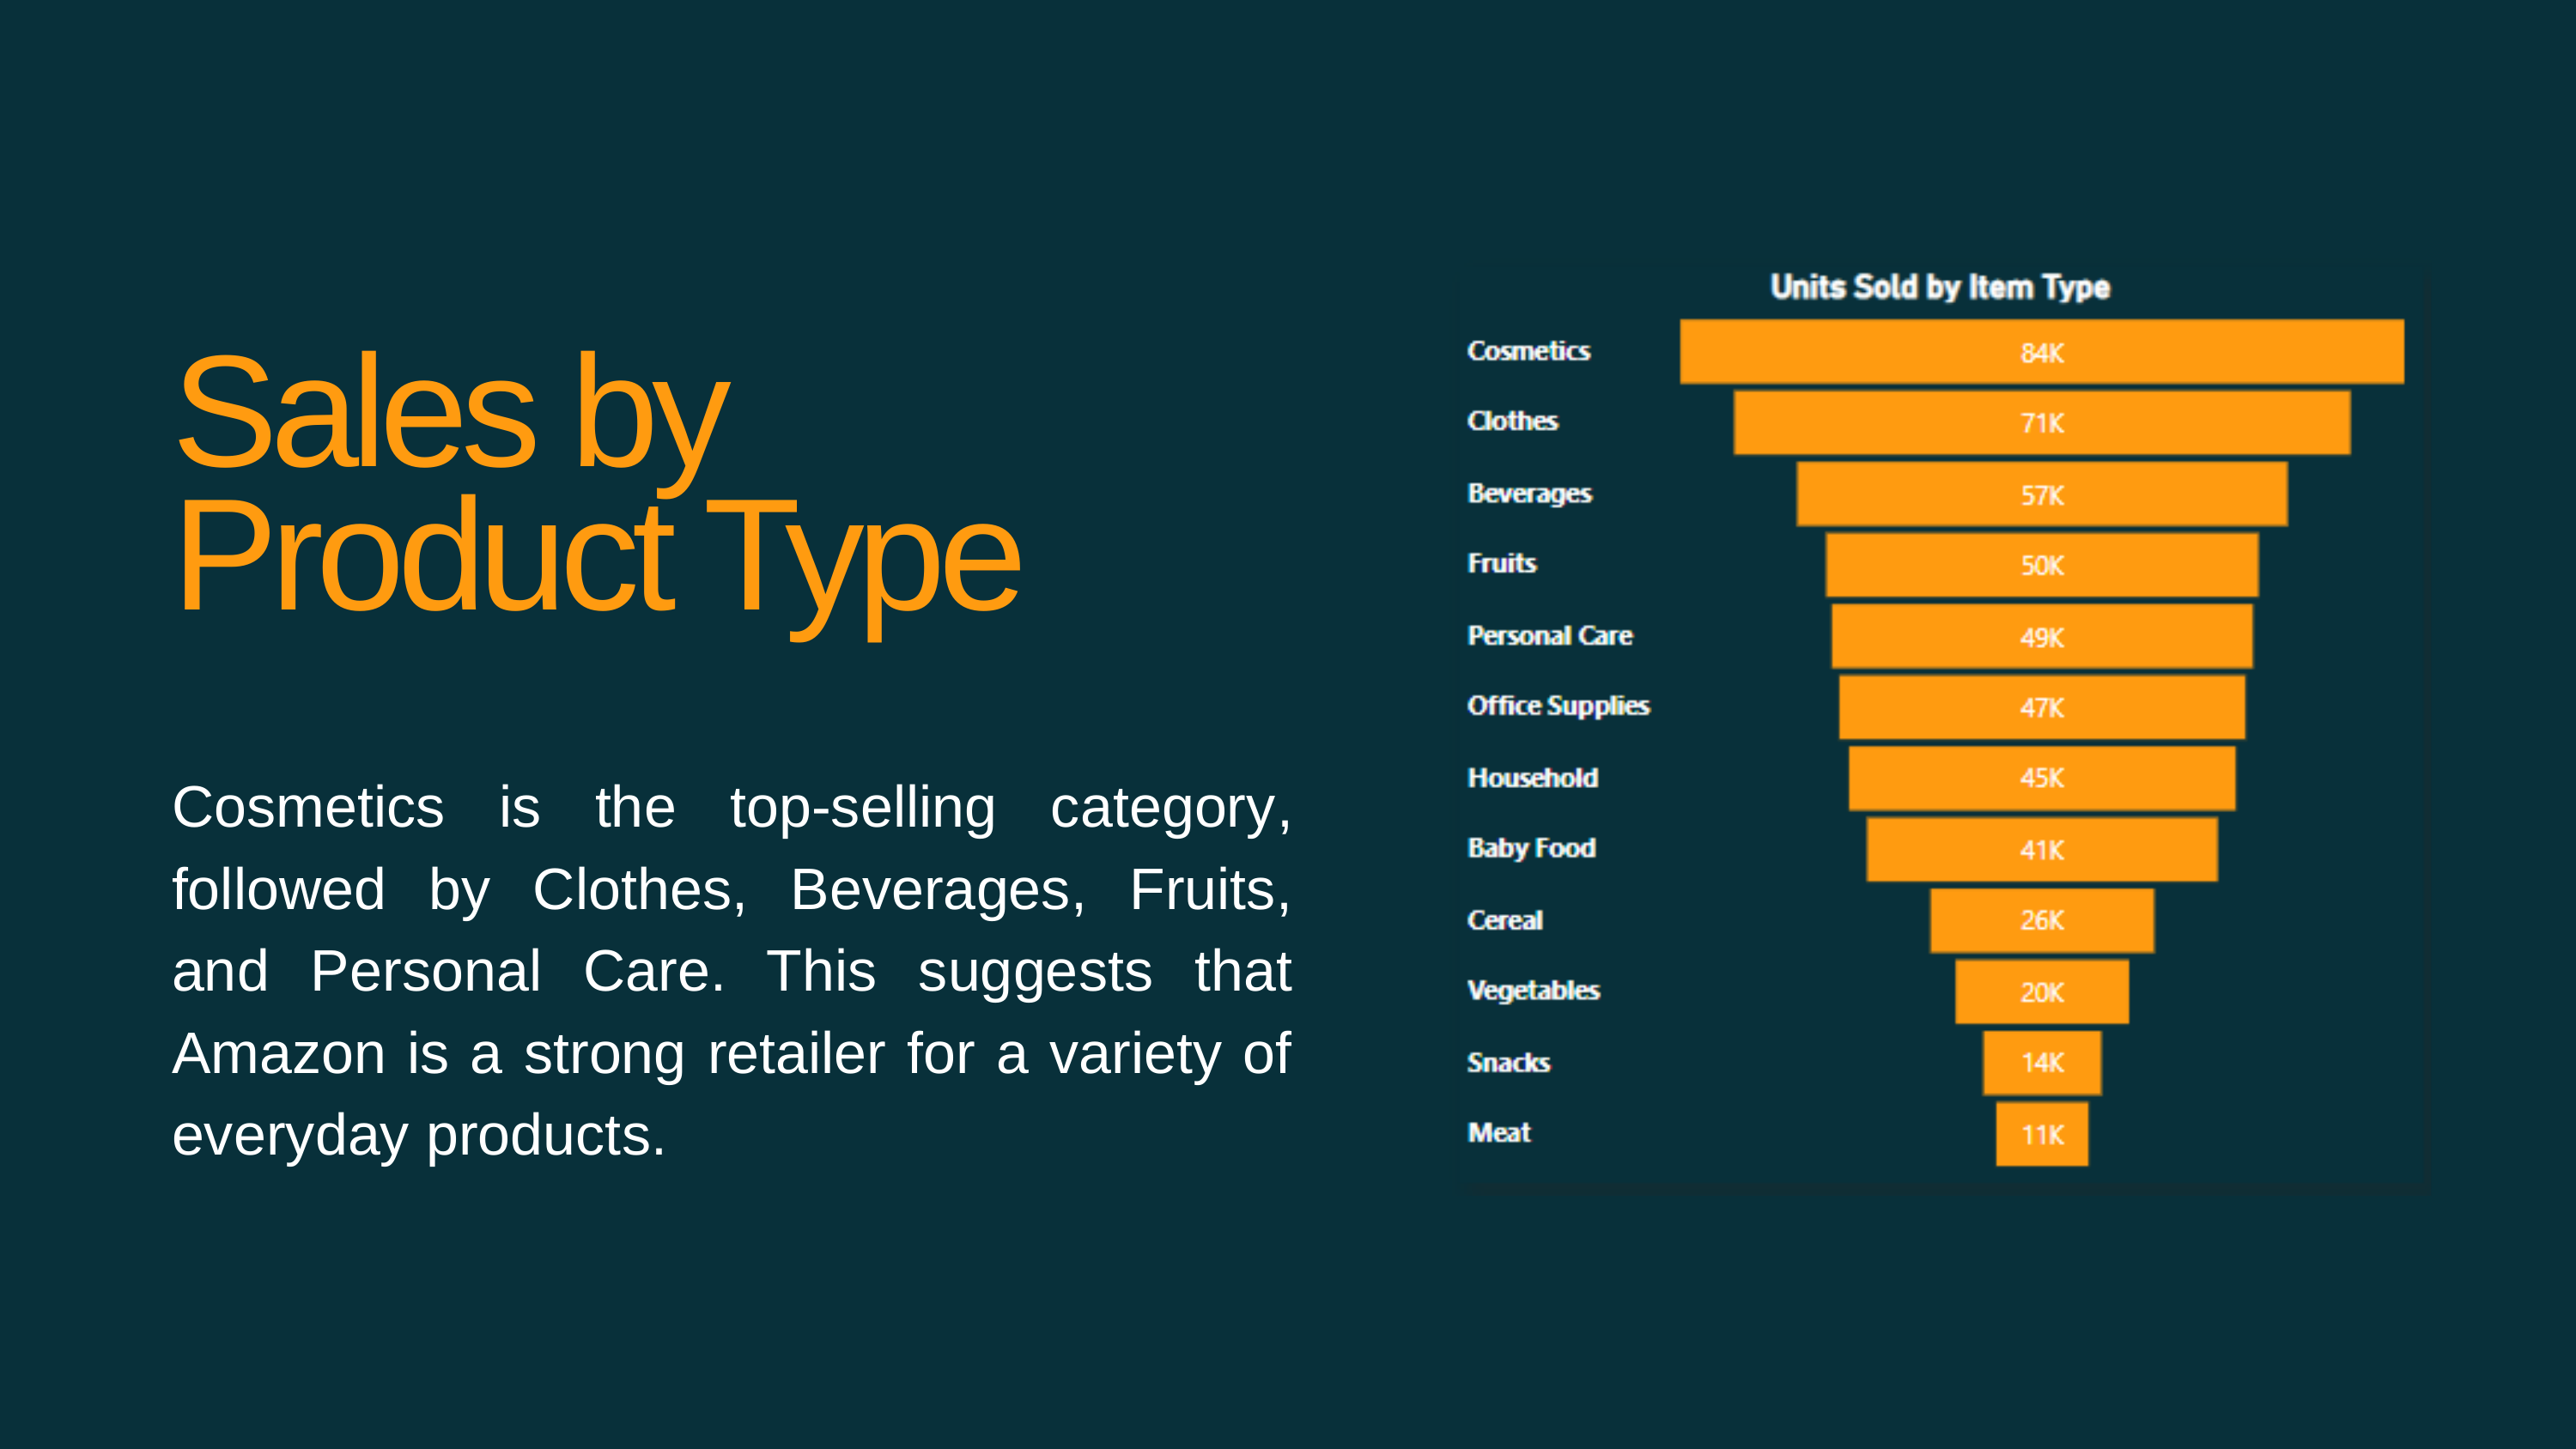

Sales by Product Type
Cosmetics is the top-selling category, followed by Clothes, Beverages, Fruits, and Personal Care. This suggests that Amazon is a strong retailer for a variety of everyday products.